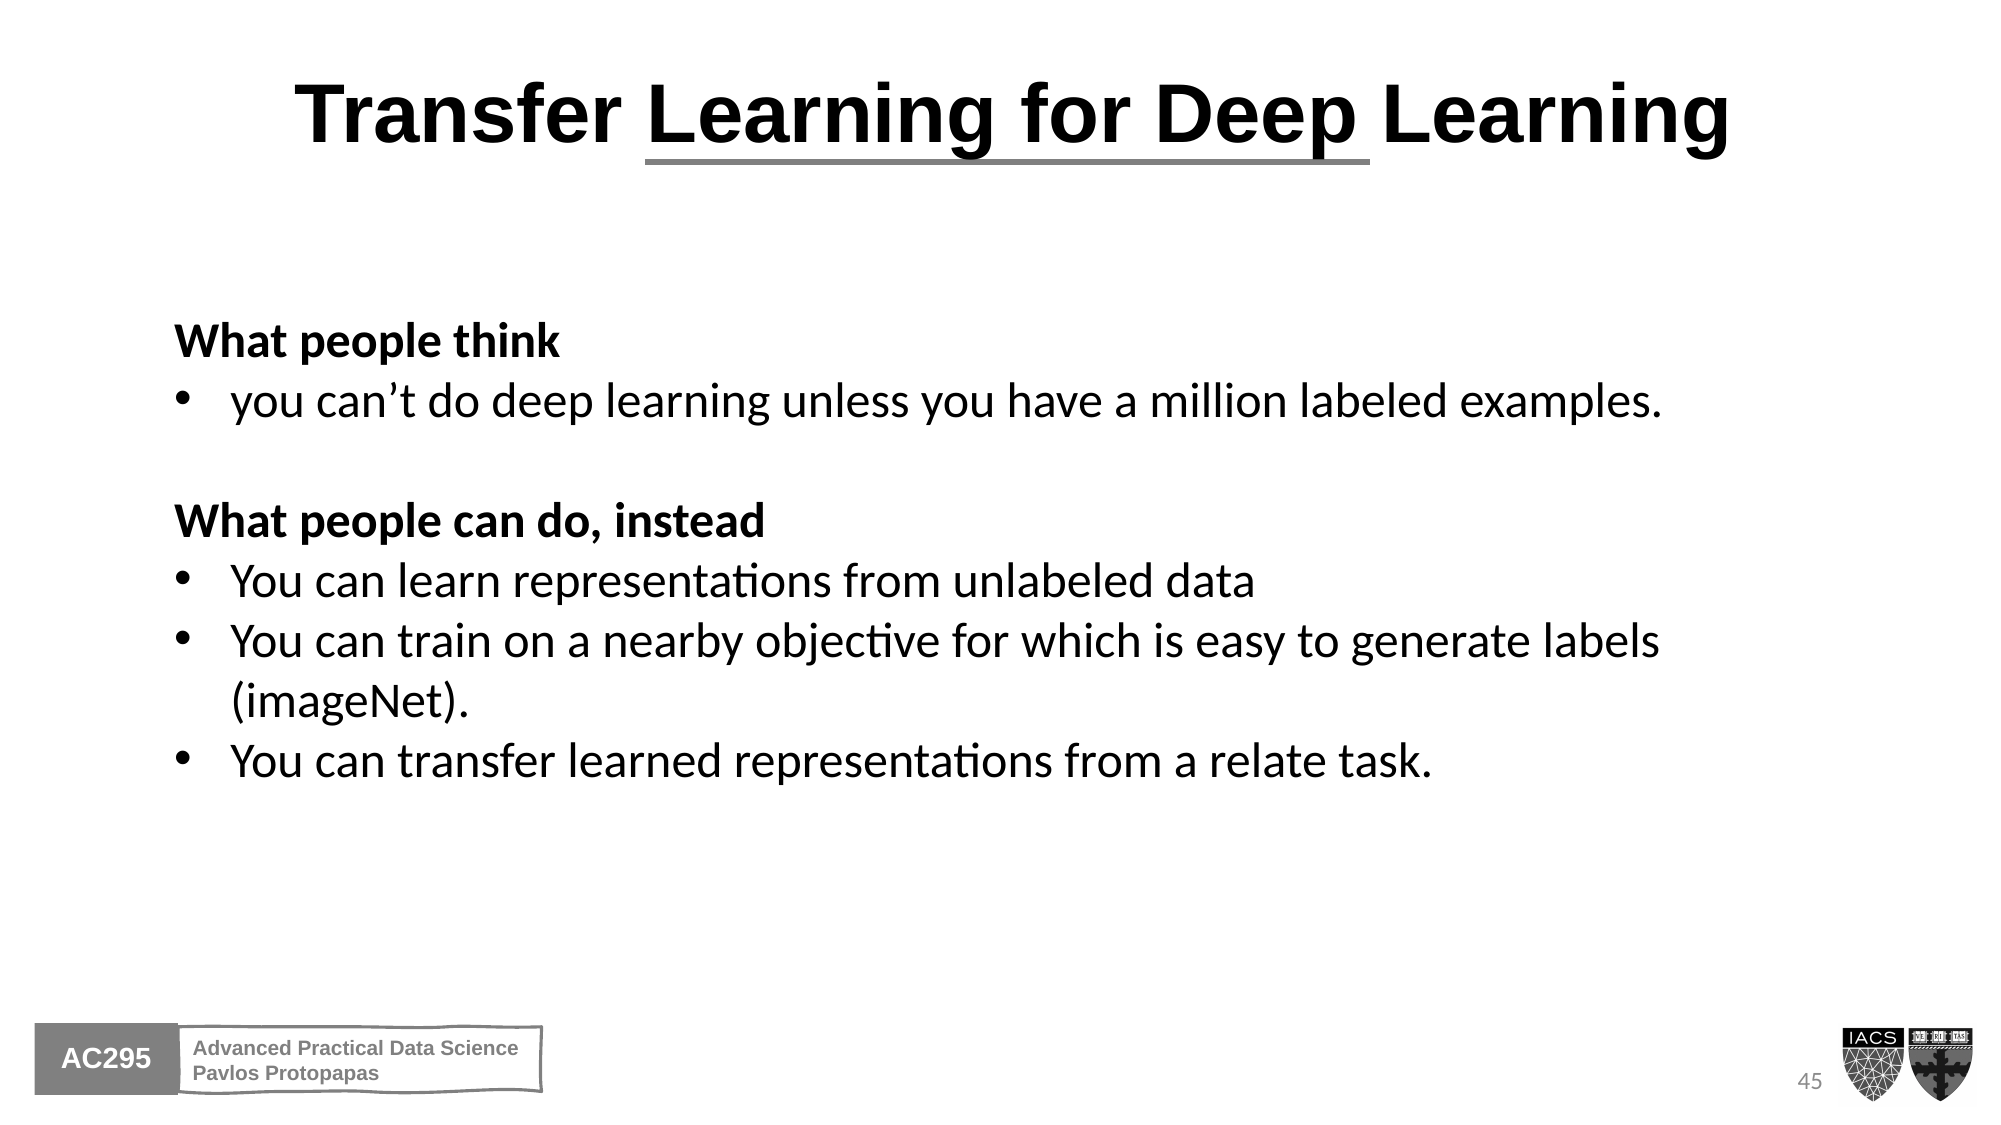

Transfer Learning for Deep Learning

What people think
you can’t do deep learning unless you have a million labeled examples.

What people can do, instead
You can learn representations from unlabeled data
You can train on a nearby objective for which is easy to generate labels (imageNet).
You can transfer learned representations from a relate task.